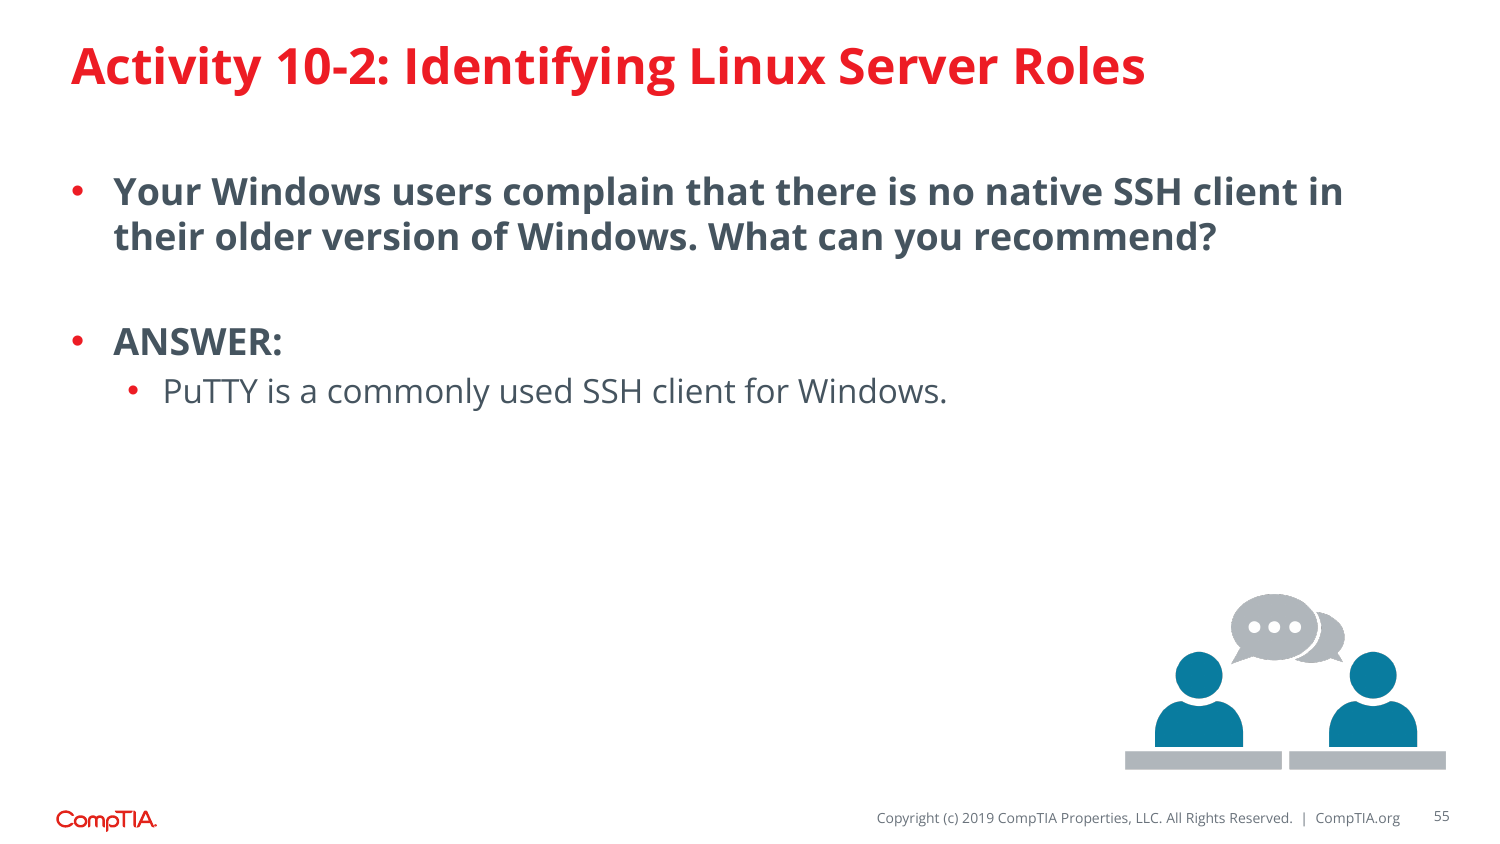

# Activity 10-2: Identifying Linux Server Roles
Your Windows users complain that there is no native SSH client in their older version of Windows. What can you recommend?

ANSWER:
PuTTY is a commonly used SSH client for Windows.

55